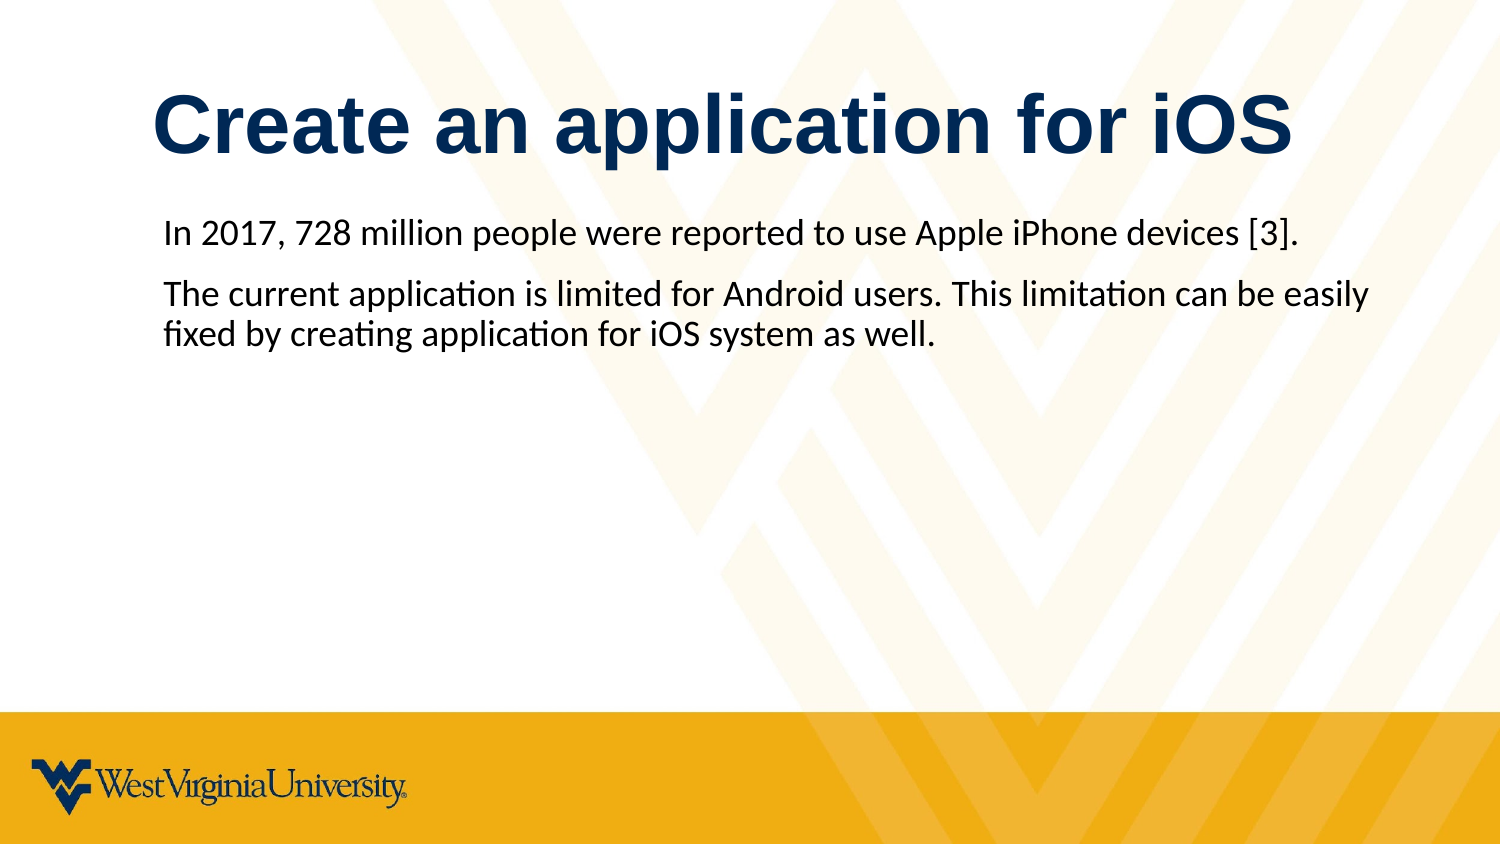

Create an application for iOS
In 2017, 728 million people were reported to use Apple iPhone devices [3].
The current application is limited for Android users. This limitation can be easily fixed by creating application for iOS system as well.